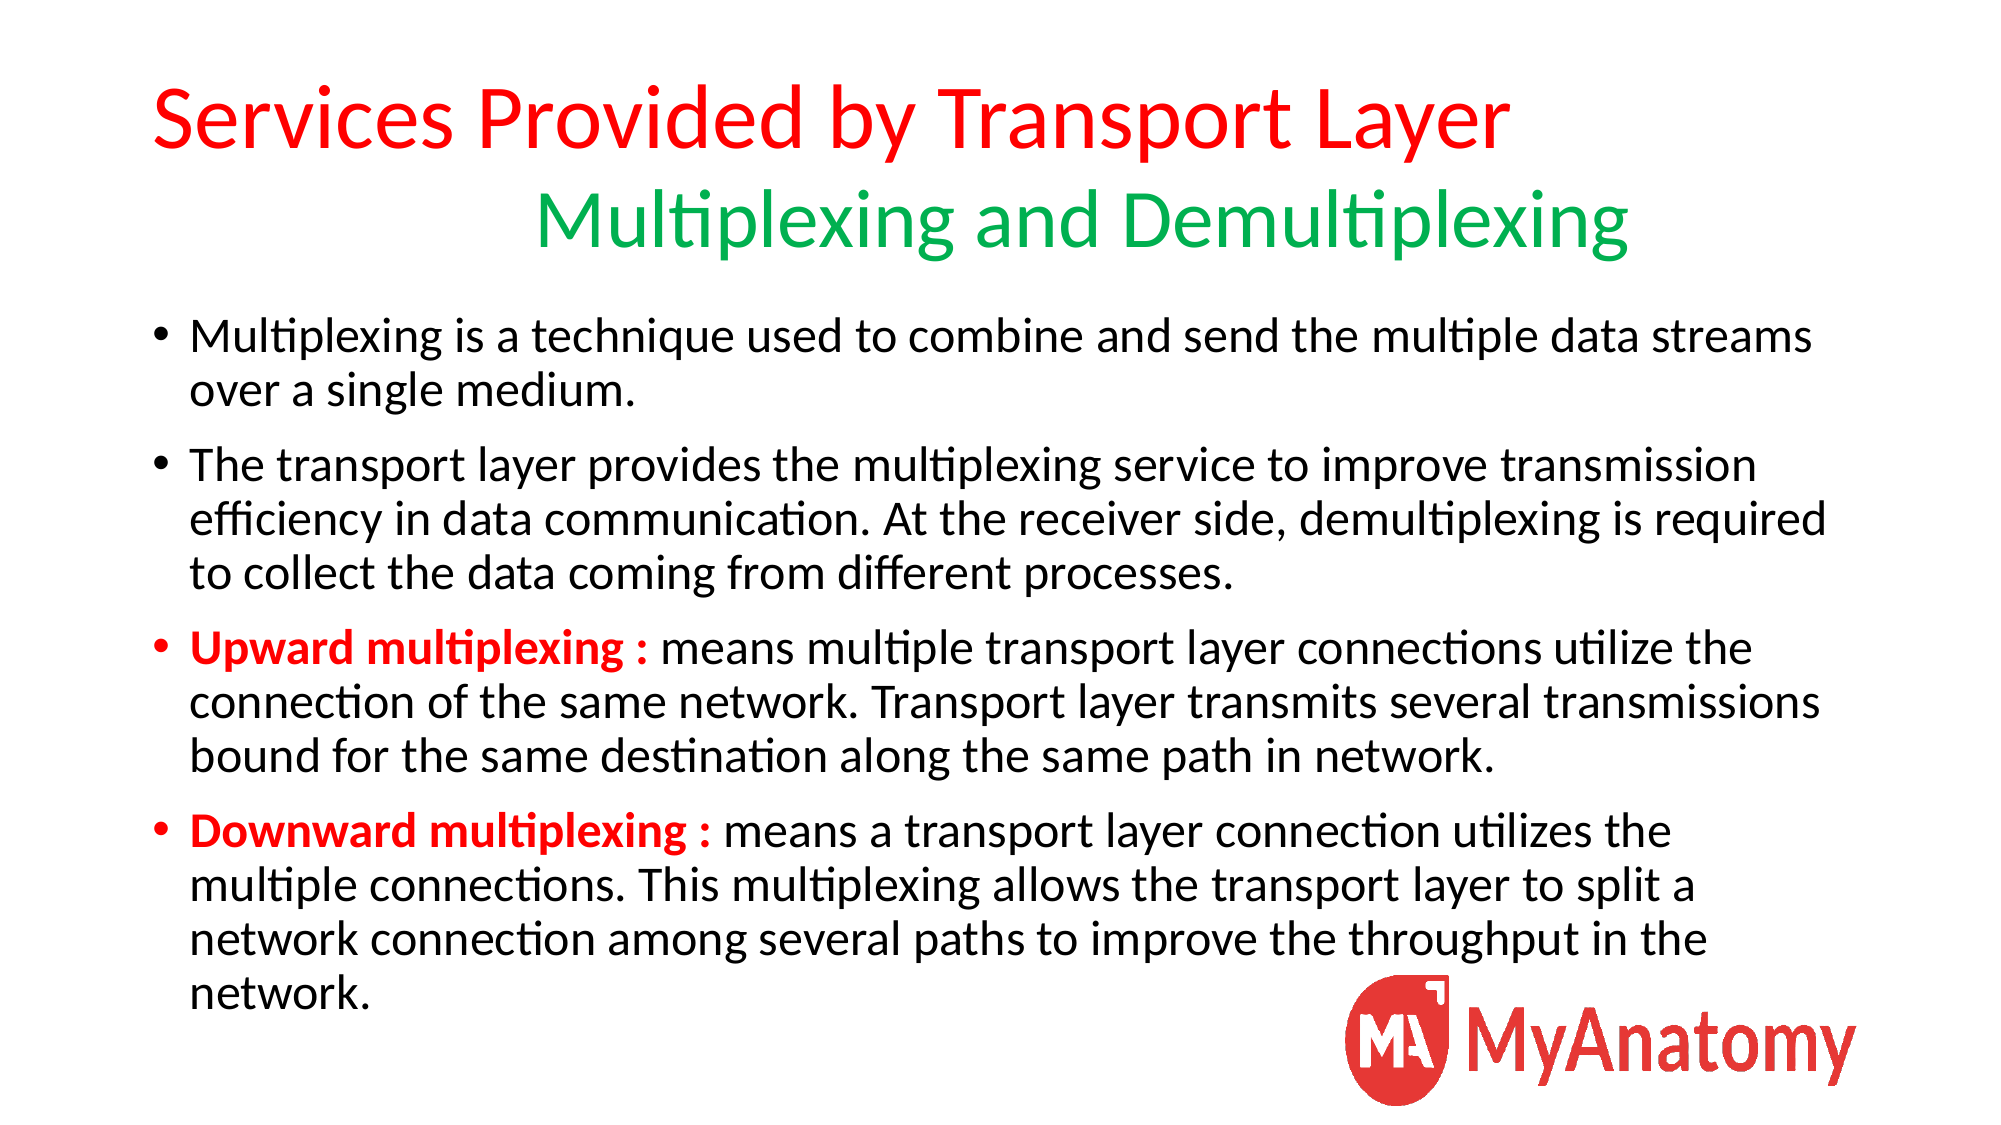

# Services Provided by Transport Layer                         Multiplexing and Demultiplexing
Multiplexing is a technique used to combine and send the multiple data streams over a single medium.
The transport layer provides the multiplexing service to improve transmission efficiency in data communication. At the receiver side, demultiplexing is required to collect the data coming from different processes.
Upward multiplexing : means multiple transport layer connections utilize the connection of the same network. Transport layer transmits several transmissions bound for the same destination along the same path in network.
Downward multiplexing : means a transport layer connection utilizes the multiple connections. This multiplexing allows the transport layer to split a network connection among several paths to improve the throughput in the network.